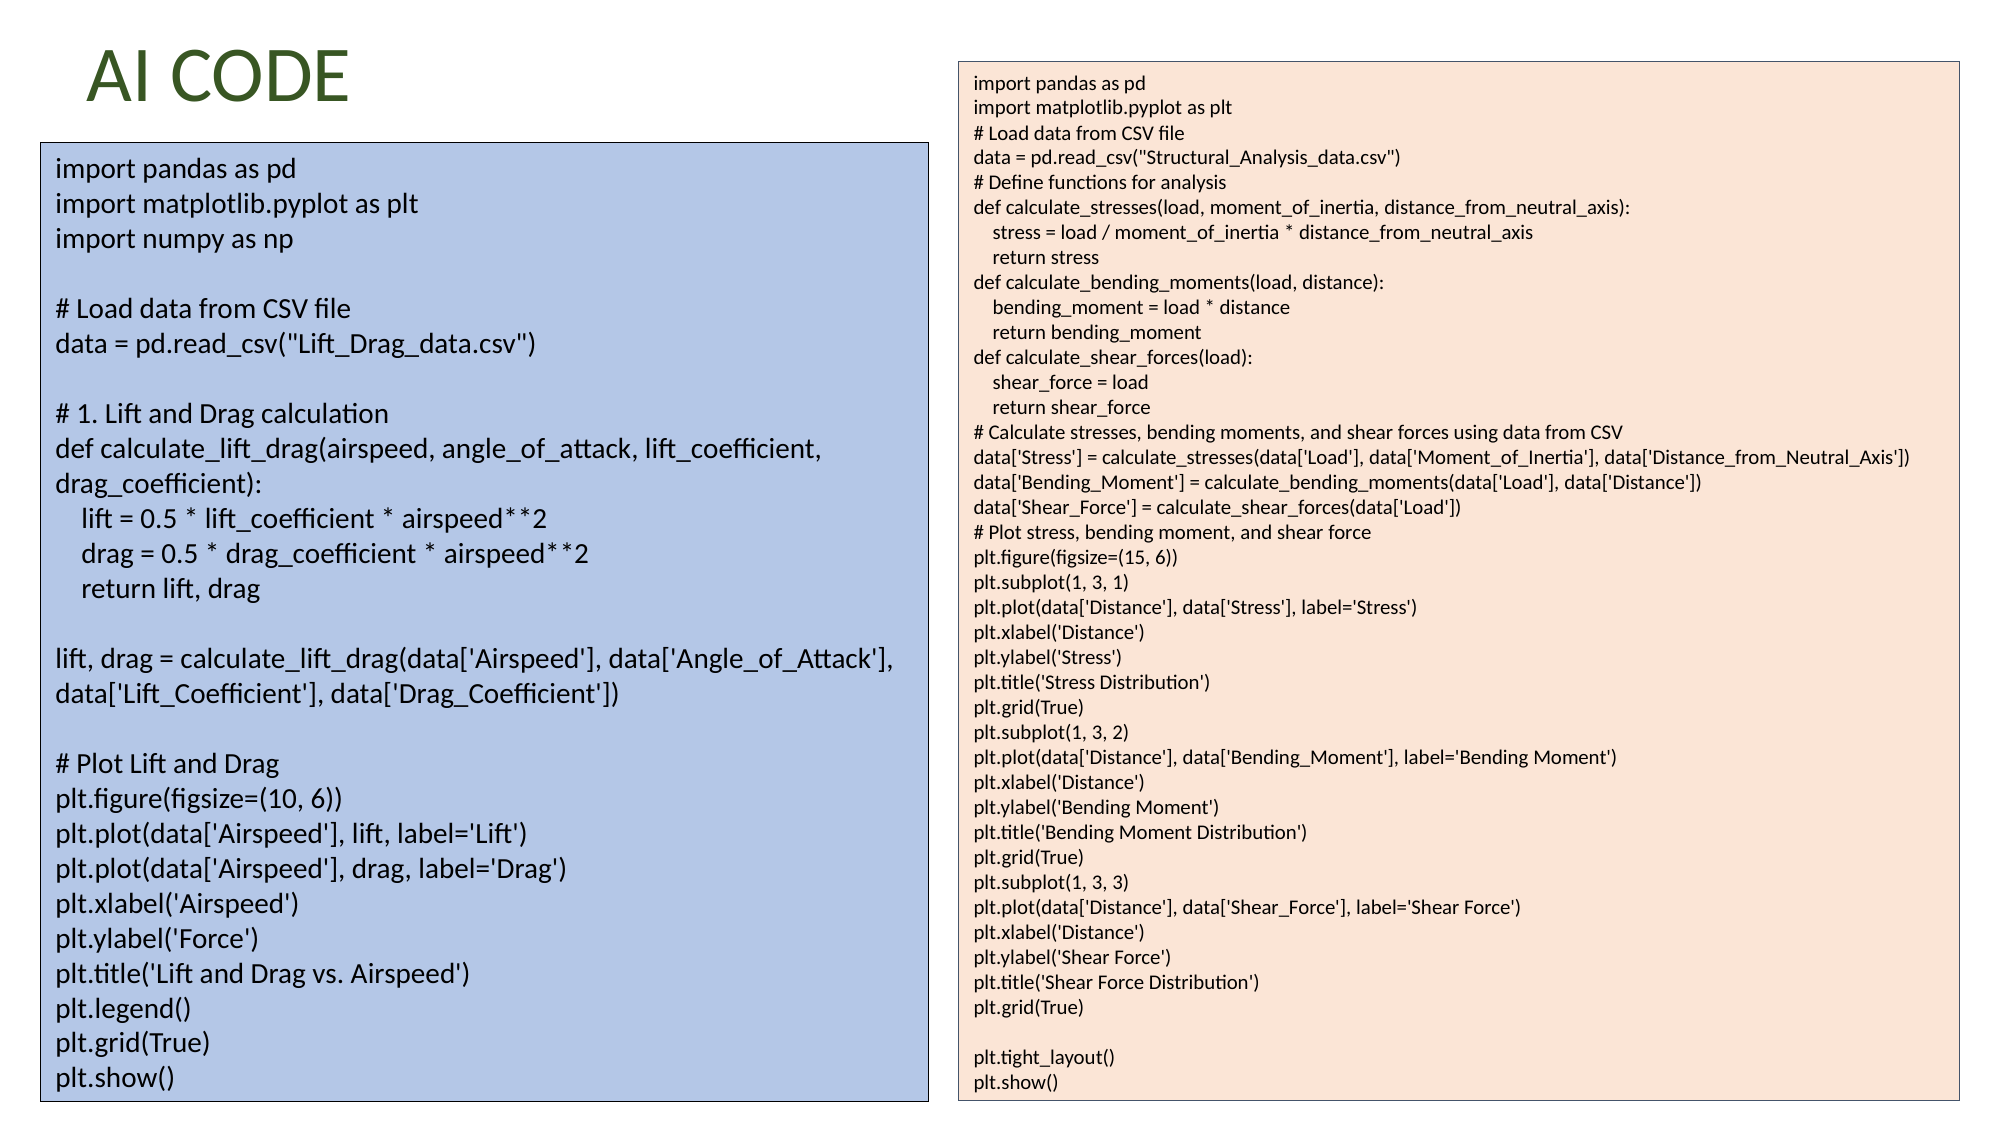

# AI CODE
import pandas as pd
import matplotlib.pyplot as plt
# Load data from CSV file
data = pd.read_csv("Structural_Analysis_data.csv")
# Define functions for analysis
def calculate_stresses(load, moment_of_inertia, distance_from_neutral_axis):
    stress = load / moment_of_inertia * distance_from_neutral_axis
    return stress
def calculate_bending_moments(load, distance):
    bending_moment = load * distance
    return bending_moment
def calculate_shear_forces(load):
    shear_force = load
    return shear_force
# Calculate stresses, bending moments, and shear forces using data from CSV
data['Stress'] = calculate_stresses(data['Load'], data['Moment_of_Inertia'], data['Distance_from_Neutral_Axis'])
data['Bending_Moment'] = calculate_bending_moments(data['Load'], data['Distance'])
data['Shear_Force'] = calculate_shear_forces(data['Load'])
# Plot stress, bending moment, and shear force
plt.figure(figsize=(15, 6))
plt.subplot(1, 3, 1)
plt.plot(data['Distance'], data['Stress'], label='Stress')
plt.xlabel('Distance')
plt.ylabel('Stress')
plt.title('Stress Distribution')
plt.grid(True)
plt.subplot(1, 3, 2)
plt.plot(data['Distance'], data['Bending_Moment'], label='Bending Moment')
plt.xlabel('Distance')
plt.ylabel('Bending Moment')
plt.title('Bending Moment Distribution')
plt.grid(True)
plt.subplot(1, 3, 3)
plt.plot(data['Distance'], data['Shear_Force'], label='Shear Force')
plt.xlabel('Distance')
plt.ylabel('Shear Force')
plt.title('Shear Force Distribution')
plt.grid(True)

plt.tight_layout()
plt.show()
import pandas as pd
import matplotlib.pyplot as plt
import numpy as np

# Load data from CSV file
data = pd.read_csv("Lift_Drag_data.csv")

# 1. Lift and Drag calculation
def calculate_lift_drag(airspeed, angle_of_attack, lift_coefficient, drag_coefficient):
    lift = 0.5 * lift_coefficient * airspeed**2
    drag = 0.5 * drag_coefficient * airspeed**2
    return lift, drag

lift, drag = calculate_lift_drag(data['Airspeed'], data['Angle_of_Attack'], data['Lift_Coefficient'], data['Drag_Coefficient'])

# Plot Lift and Drag
plt.figure(figsize=(10, 6))
plt.plot(data['Airspeed'], lift, label='Lift')
plt.plot(data['Airspeed'], drag, label='Drag')
plt.xlabel('Airspeed')
plt.ylabel('Force')
plt.title('Lift and Drag vs. Airspeed')
plt.legend()
plt.grid(True)
plt.show()